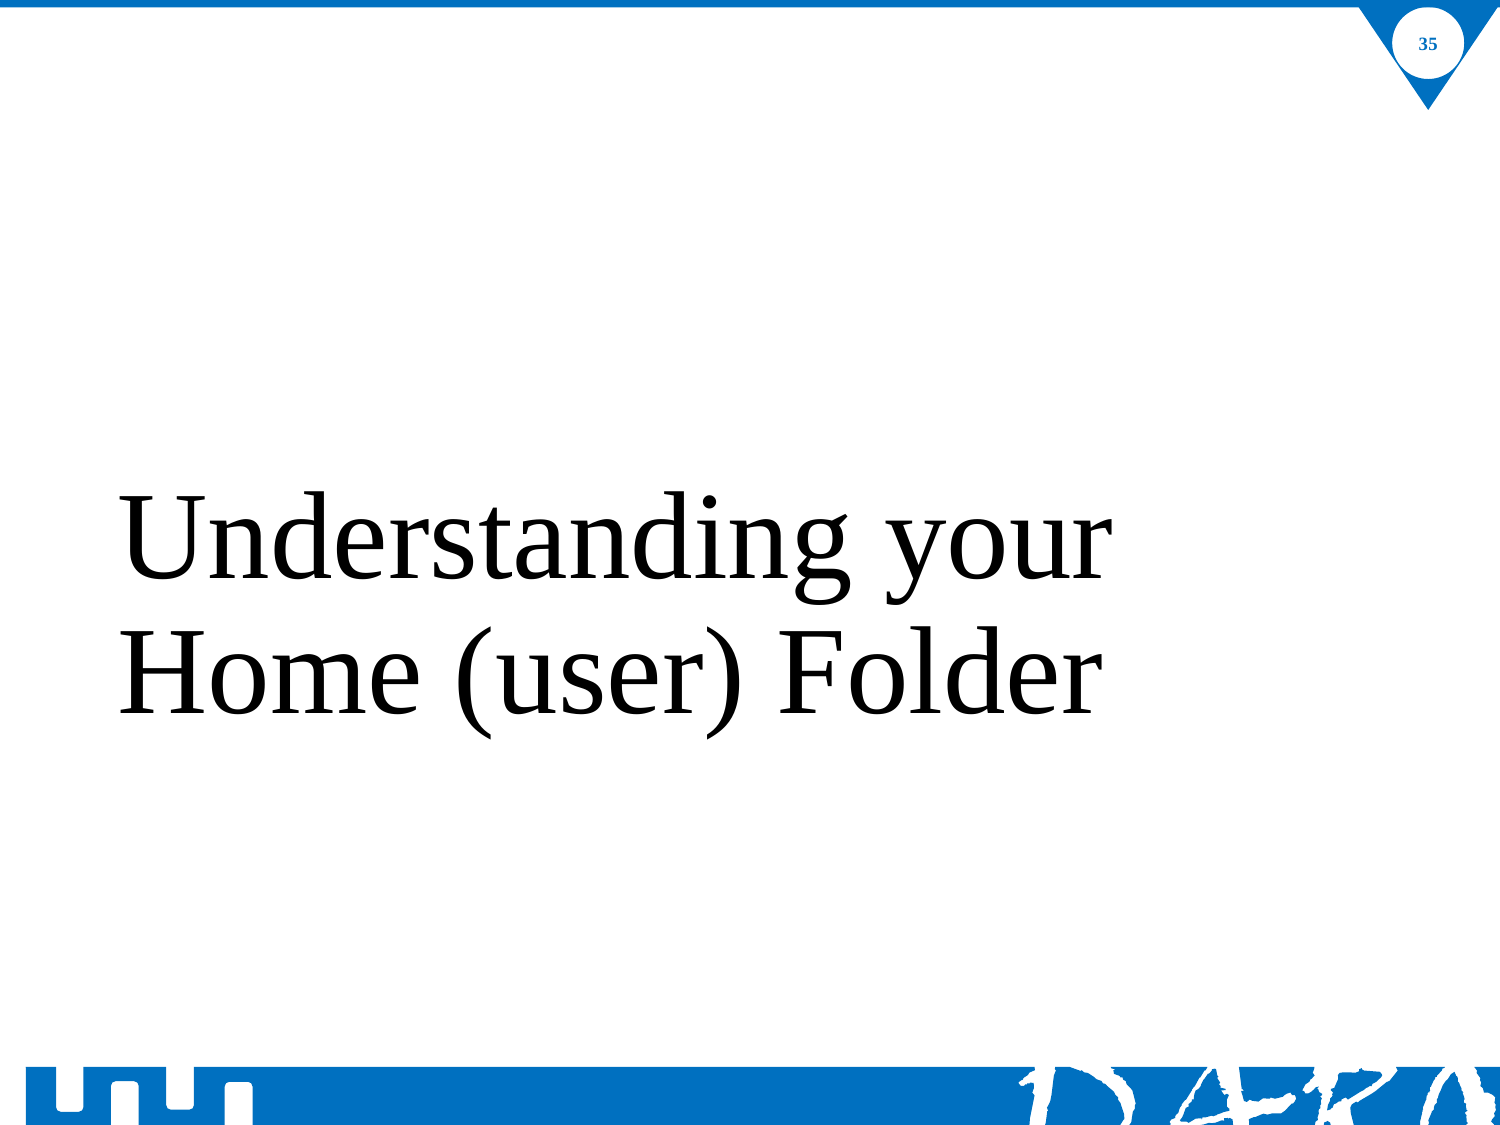

35
# Understanding your Home (user) Folder